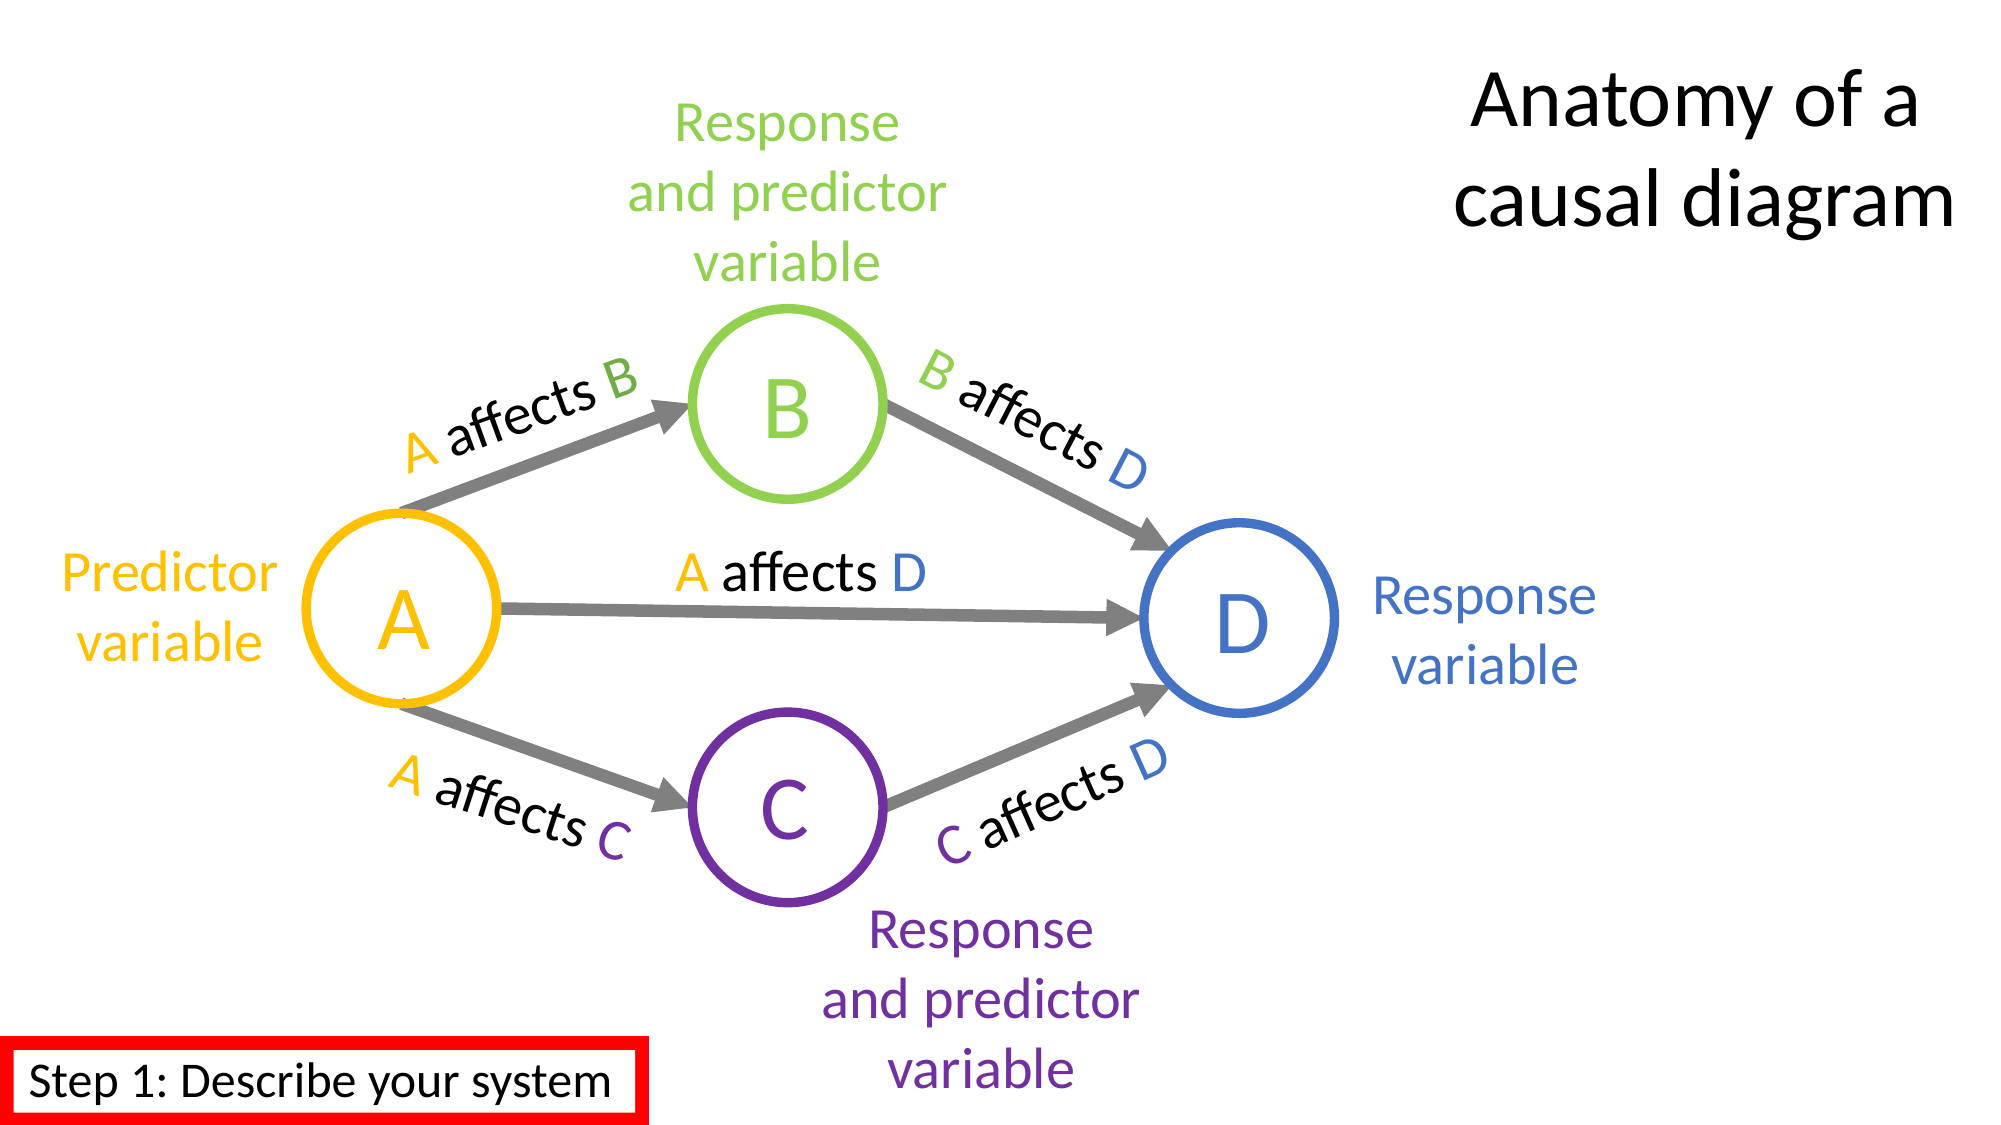

Anatomy of a
causal diagram
Response
and predictor
variable

B
A affects B
B affects D

A

D
Predictor variable
A affects D
Response
variable

C
C affects D
A affects C
Response
and predictor
variable

Step 1: Describe your system